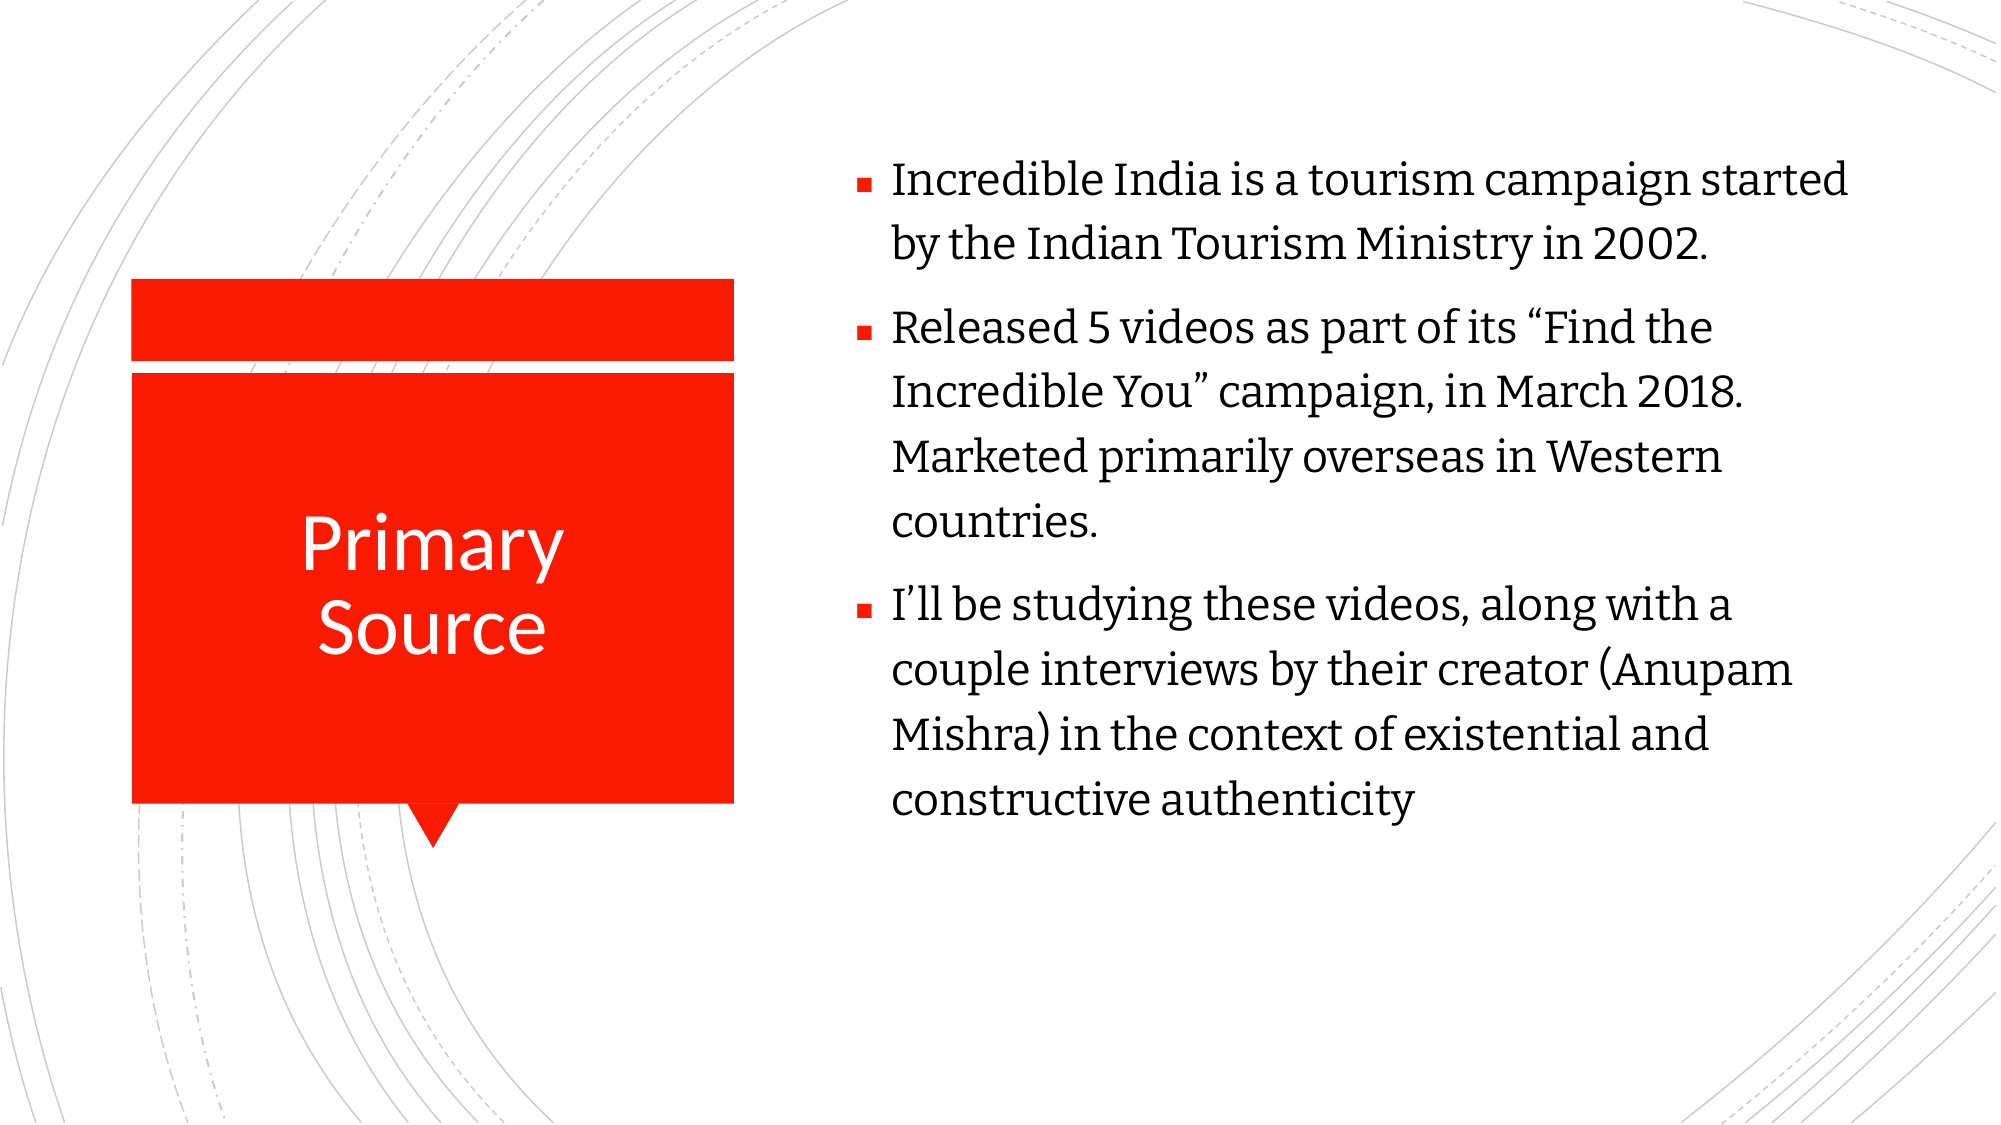

Incredible India is a tourism campaign started by the Indian Tourism Ministry in 2002.
Released 5 videos as part of its “Find the Incredible You” campaign, in March 2018. Marketed primarily overseas in Western countries.
I’ll be studying these videos, along with a couple interviews by their creator (Anupam Mishra) in the context of existential and constructive authenticity

# Primary Source